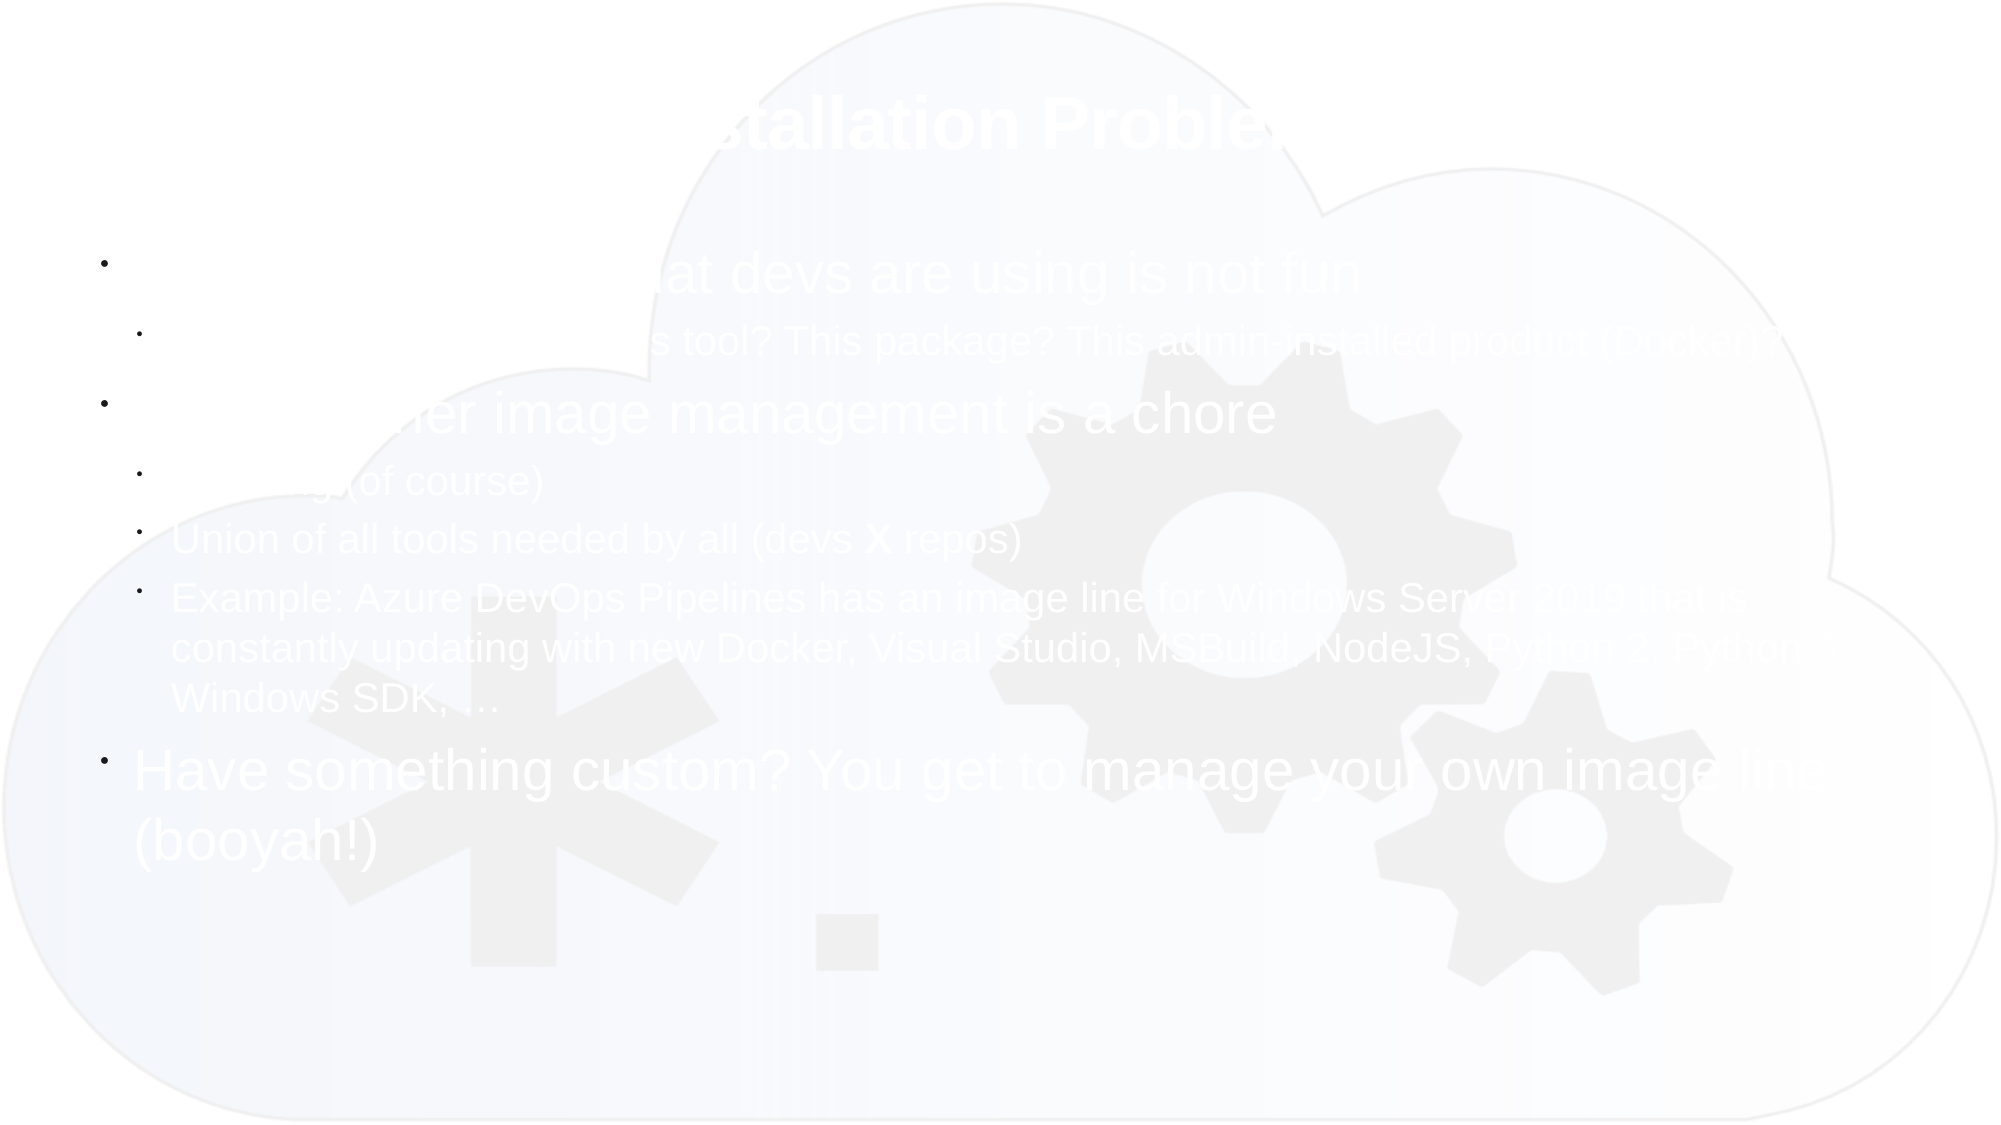

# The Agent Tool Installation Problem
Chasing the latest that devs are using is not fun
What about this SDK? This tool? This package? This admin-installed product (Docker)?
VM/container image management is a chore
Patching (of course)
Union of all tools needed by all (devs X repos)
Example: Azure DevOps Pipelines has an image line for Windows Server 2019 that is constantly updating with new Docker, Visual Studio, MSBuild, NodeJS, Python 2, Python 3, Windows SDK, …
Have something custom? You get to manage your own image line (booyah!)